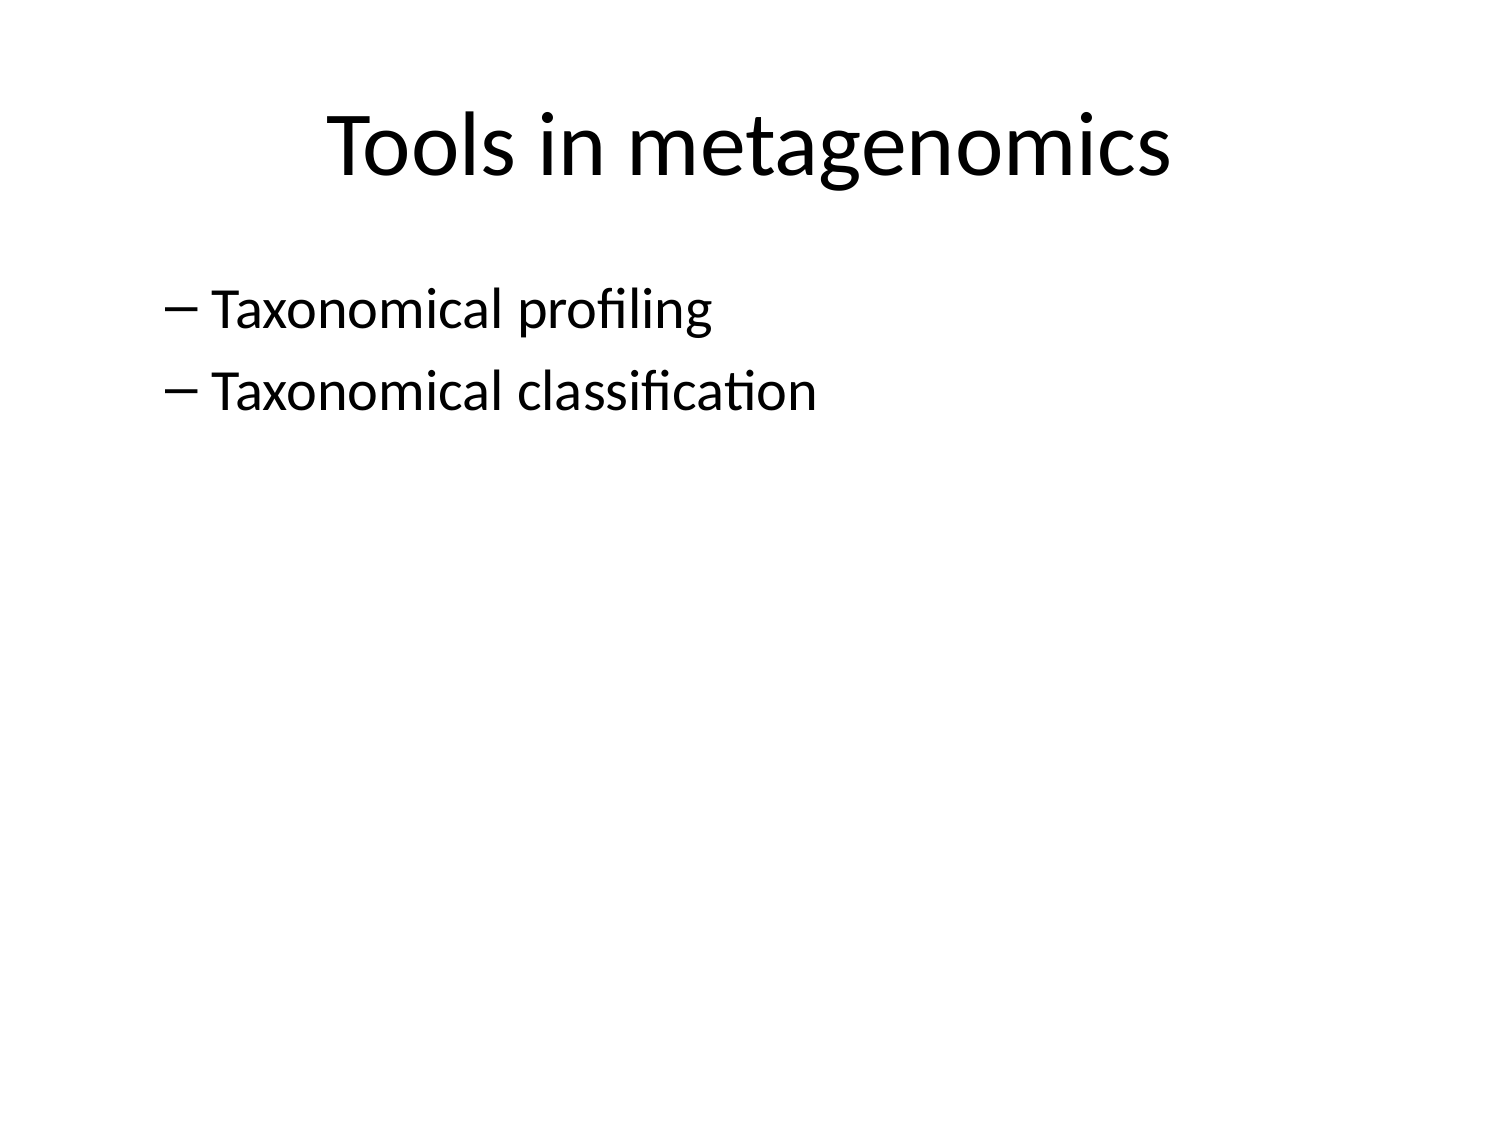

# Tools in metagenomics
Taxonomical profiling
Taxonomical classification